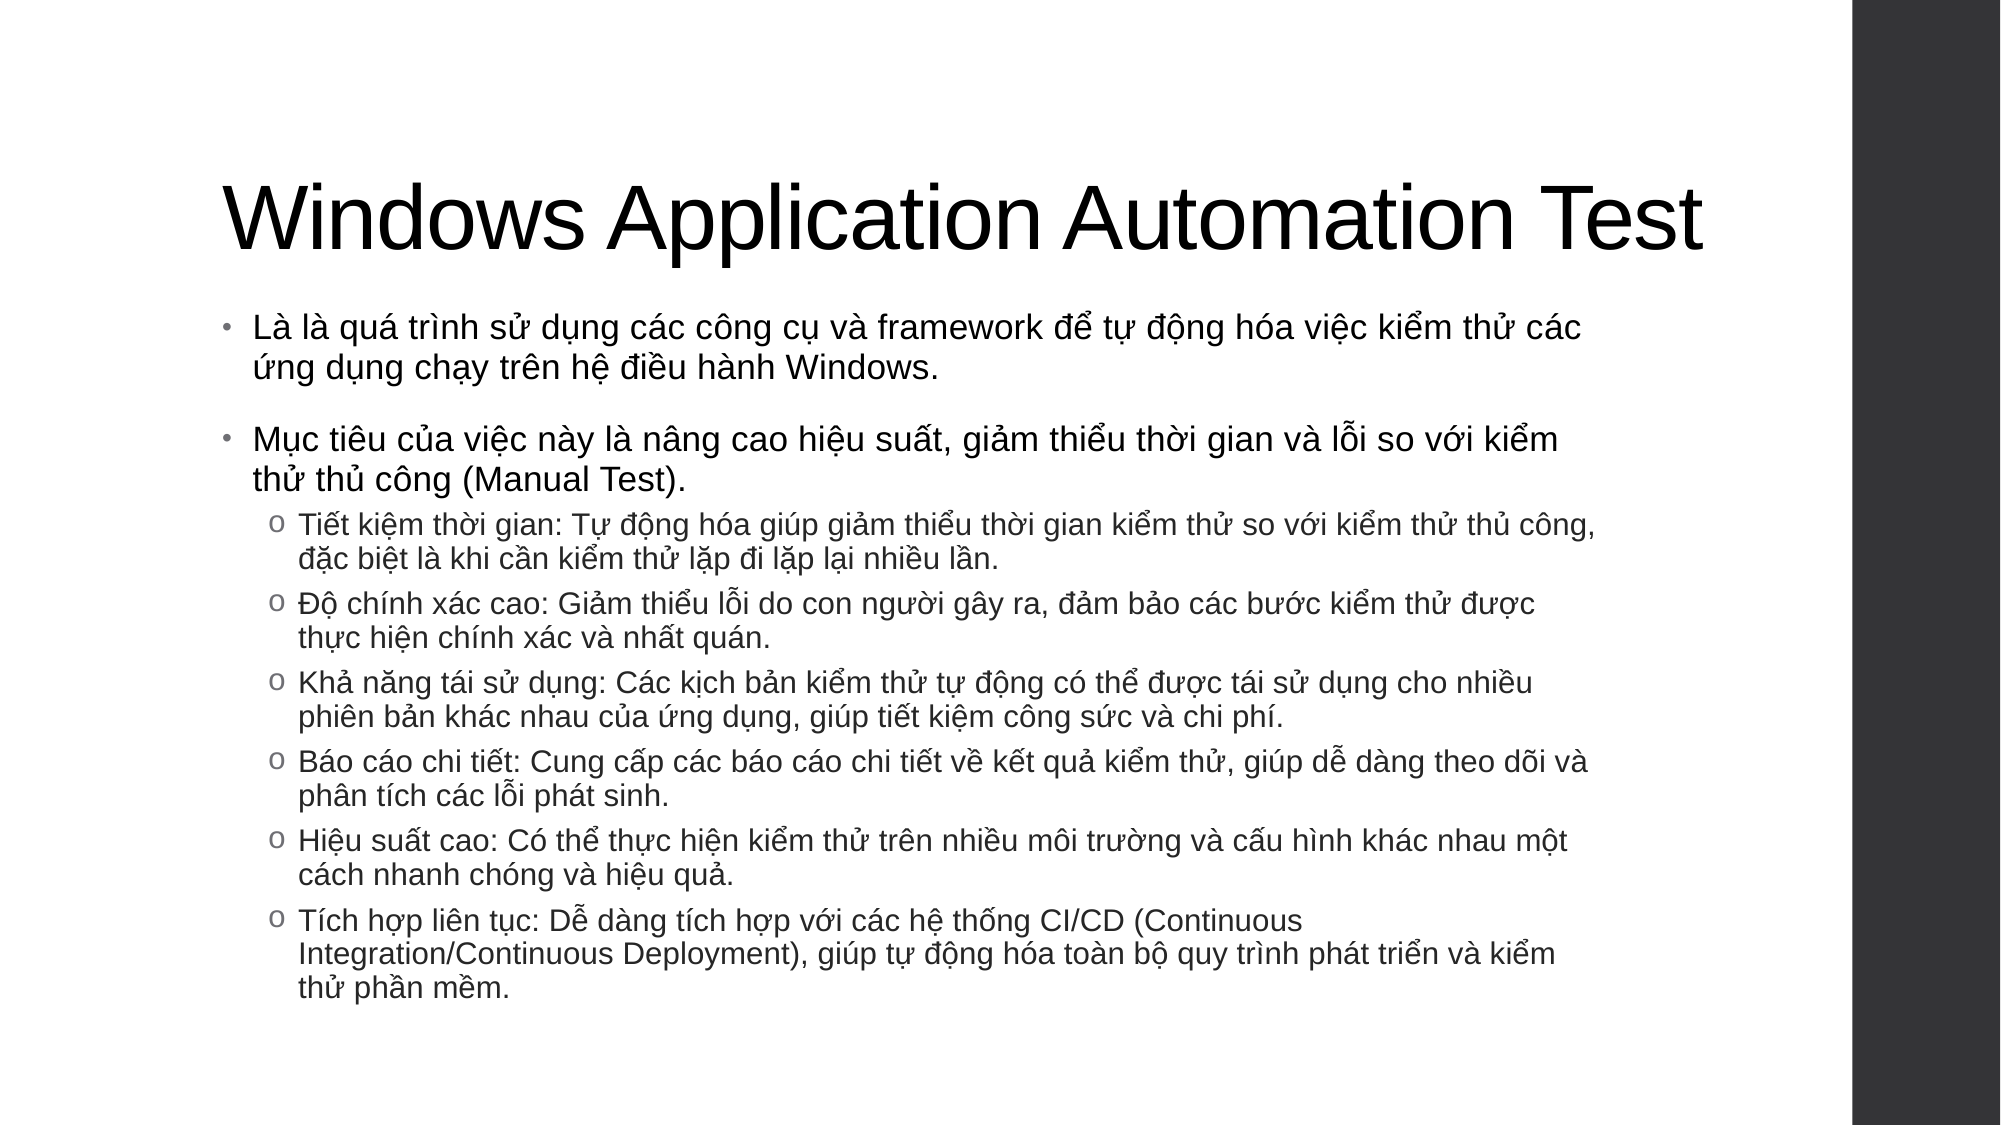

# Windows Application Automation Test
Là là quá trình sử dụng các công cụ và framework để tự động hóa việc kiểm thử các ứng dụng chạy trên hệ điều hành Windows.
Mục tiêu của việc này là nâng cao hiệu suất, giảm thiểu thời gian và lỗi so với kiểm thử thủ công (Manual Test).
Tiết kiệm thời gian: Tự động hóa giúp giảm thiểu thời gian kiểm thử so với kiểm thử thủ công, đặc biệt là khi cần kiểm thử lặp đi lặp lại nhiều lần.
Độ chính xác cao: Giảm thiểu lỗi do con người gây ra, đảm bảo các bước kiểm thử được thực hiện chính xác và nhất quán.
Khả năng tái sử dụng: Các kịch bản kiểm thử tự động có thể được tái sử dụng cho nhiều phiên bản khác nhau của ứng dụng, giúp tiết kiệm công sức và chi phí.
Báo cáo chi tiết: Cung cấp các báo cáo chi tiết về kết quả kiểm thử, giúp dễ dàng theo dõi và phân tích các lỗi phát sinh.
Hiệu suất cao: Có thể thực hiện kiểm thử trên nhiều môi trường và cấu hình khác nhau một cách nhanh chóng và hiệu quả.
Tích hợp liên tục: Dễ dàng tích hợp với các hệ thống CI/CD (Continuous Integration/Continuous Deployment), giúp tự động hóa toàn bộ quy trình phát triển và kiểm thử phần mềm.